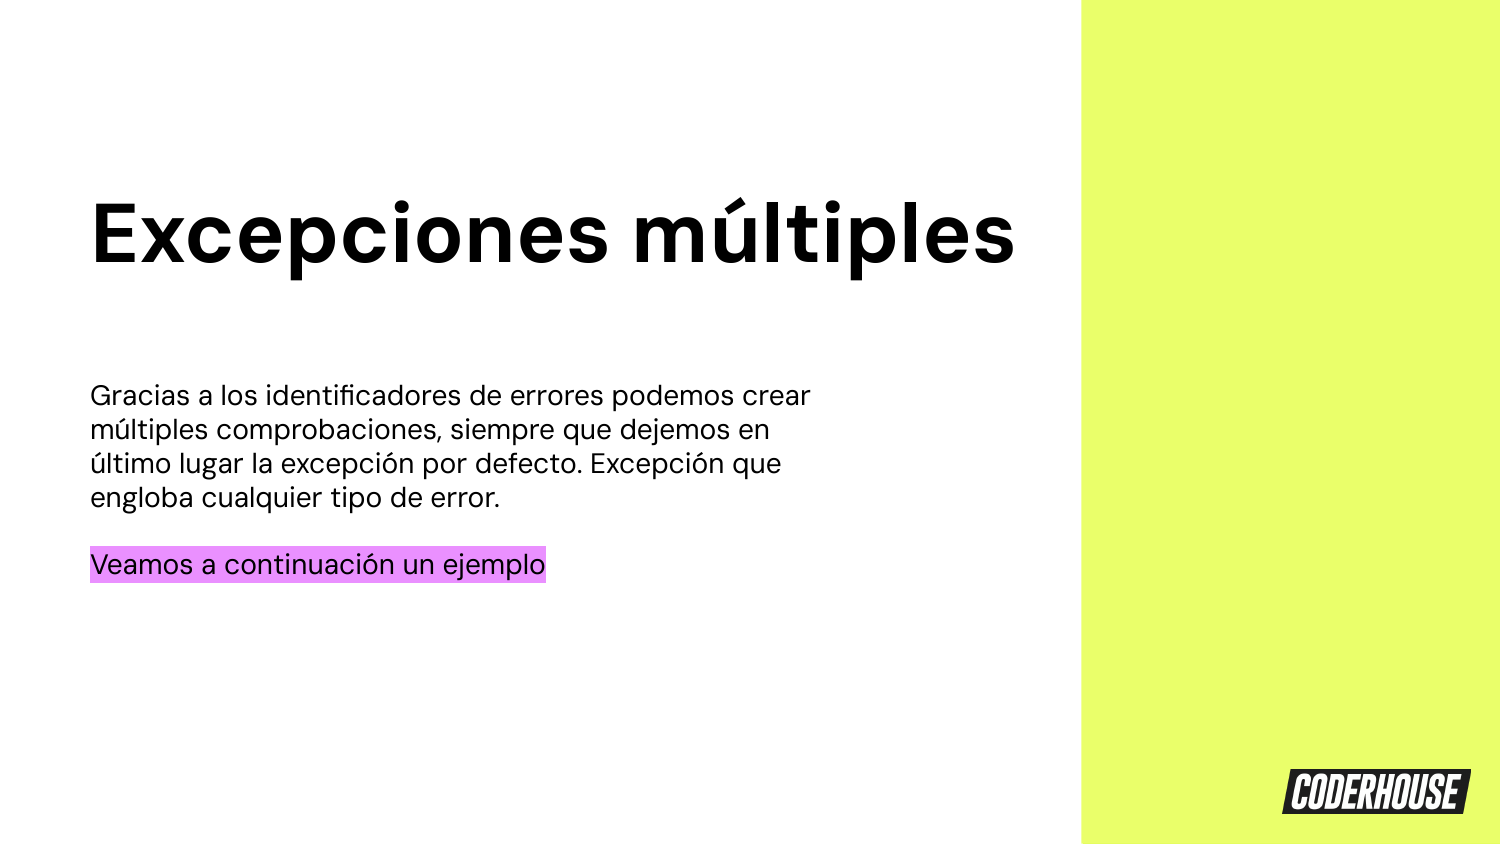

Excepciones múltiples
Gracias a los identificadores de errores podemos crear múltiples comprobaciones, siempre que dejemos en último lugar la excepción por defecto. Excepción que engloba cualquier tipo de error.

Veamos a continuación un ejemplo